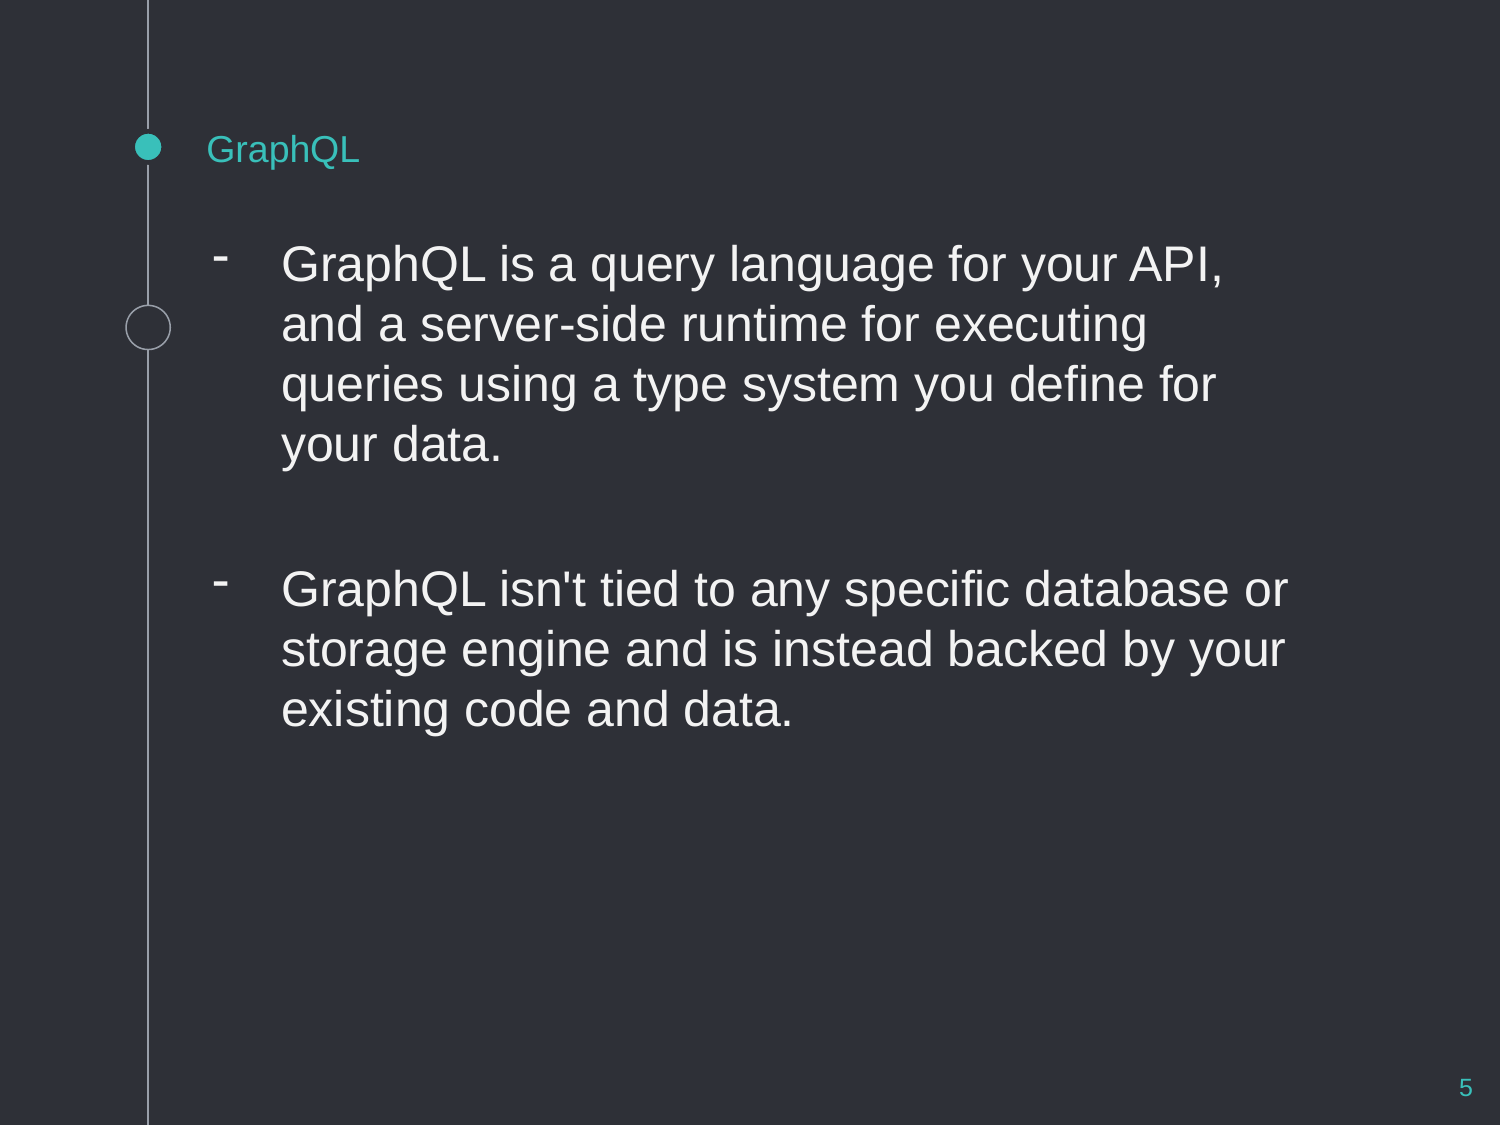

# GraphQL
GraphQL is a query language for your API, and a server-side runtime for executing queries using a type system you define for your data.

GraphQL isn't tied to any specific database or storage engine and is instead backed by your existing code and data.
5